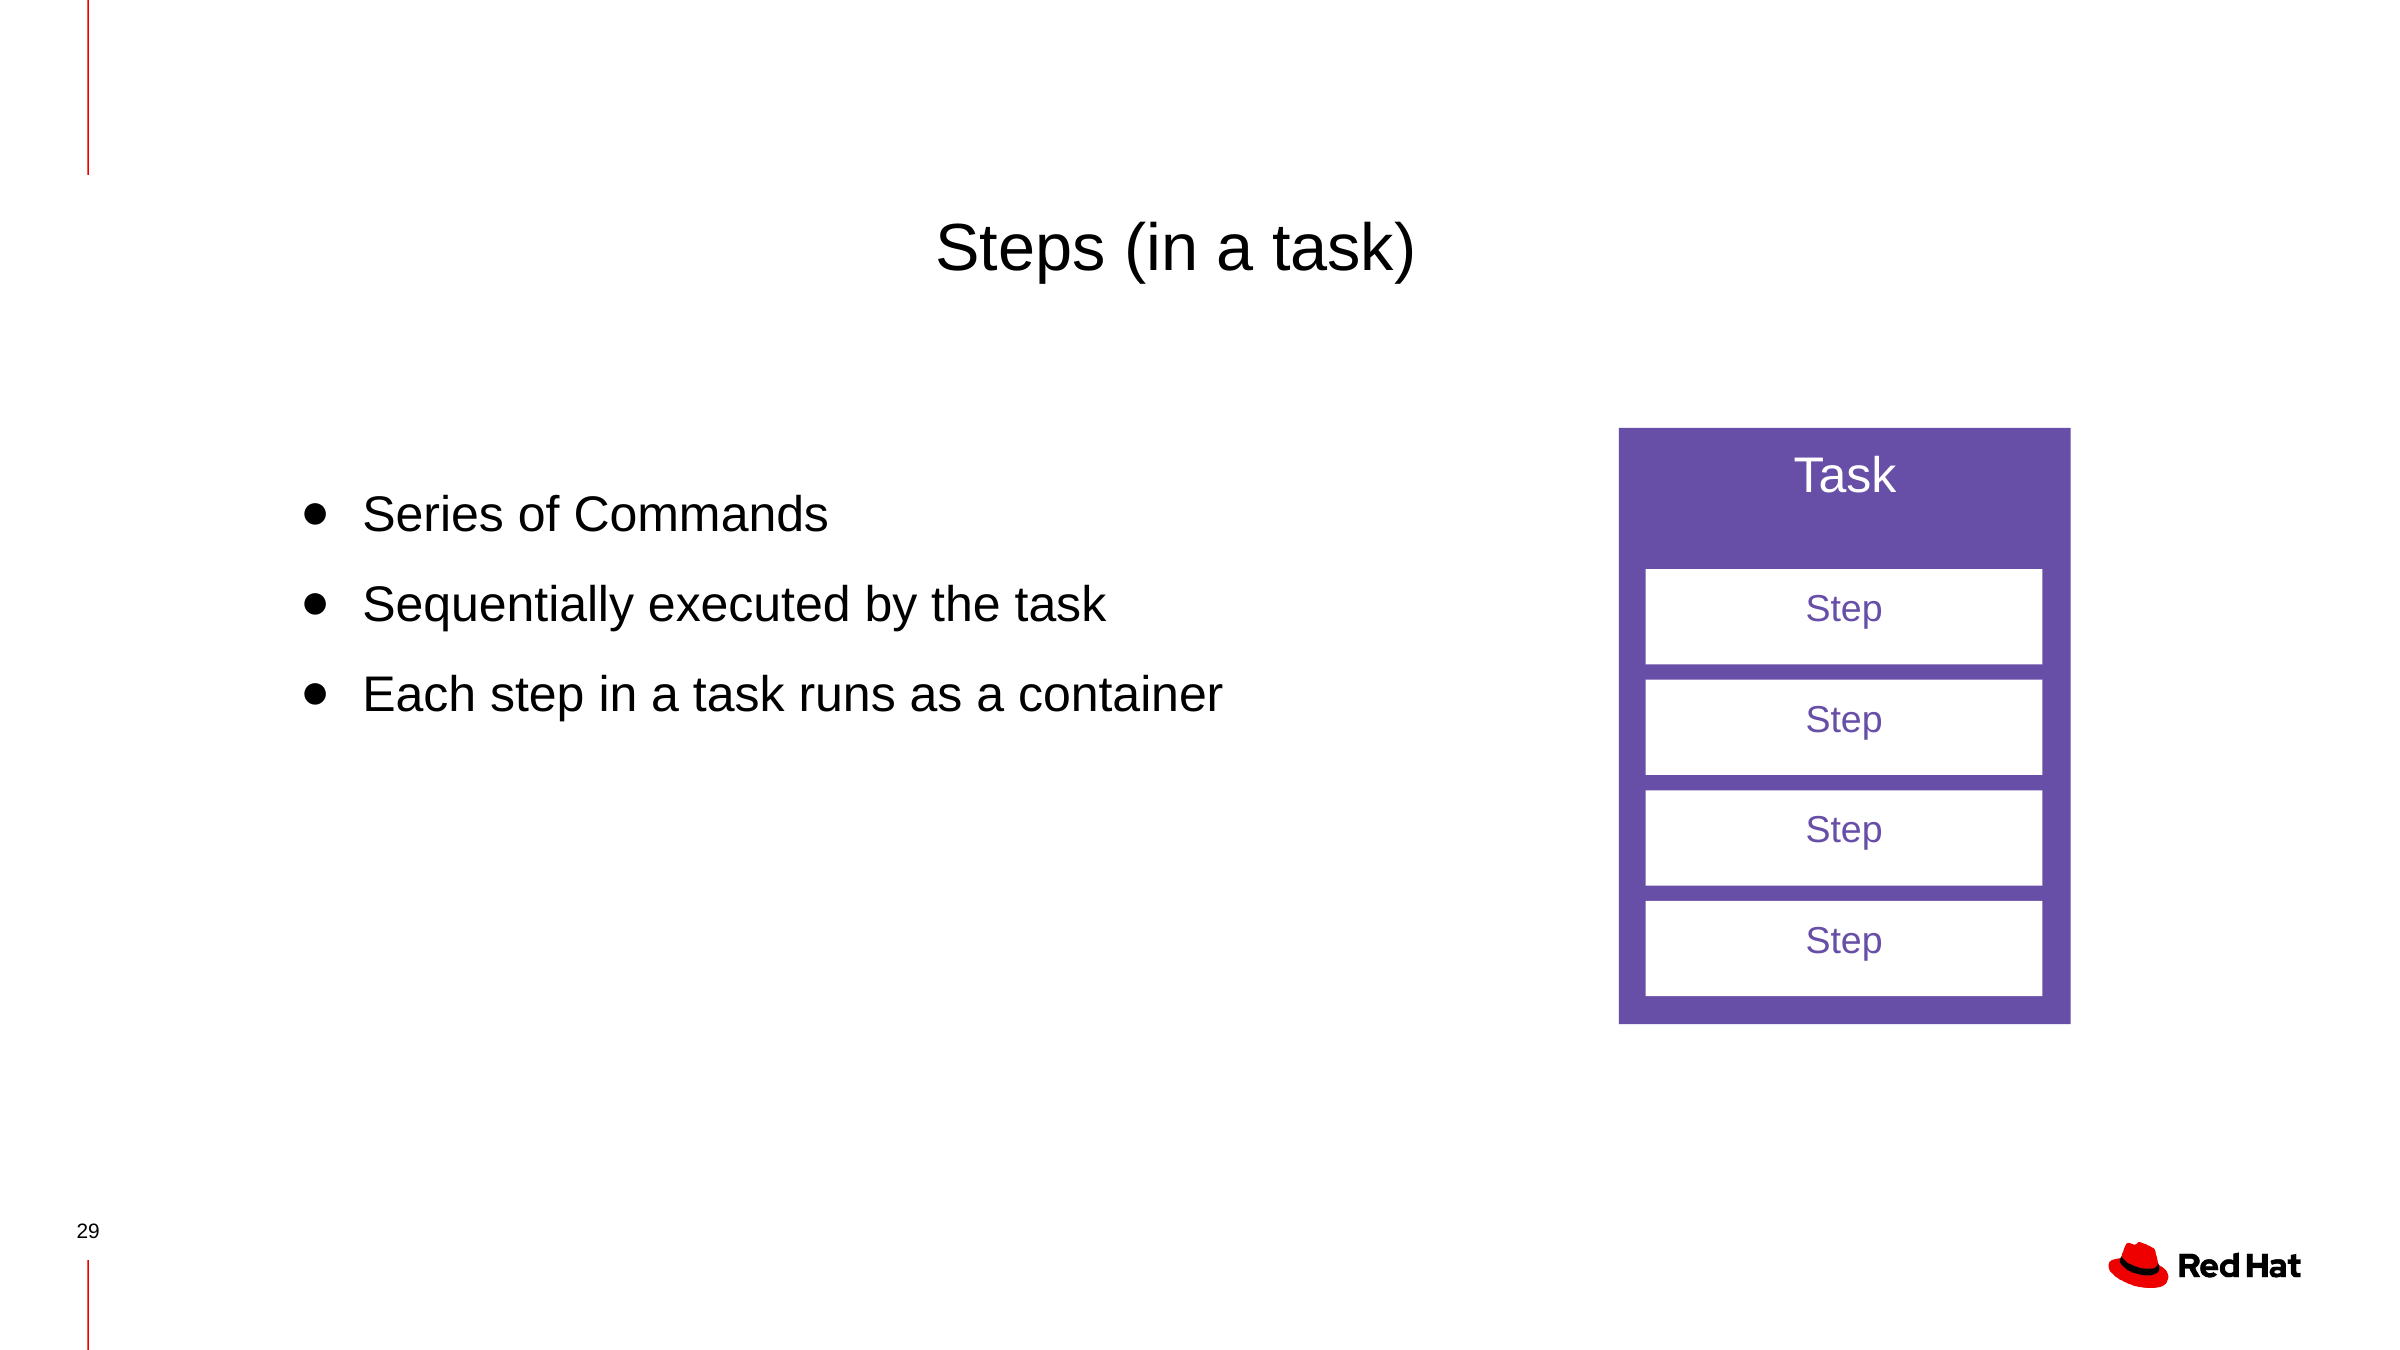

Steps (in a task)
Task
Series of Commands
Sequentially executed by the task
Each step in a task runs as a container
Step
Step
Step
Step
29